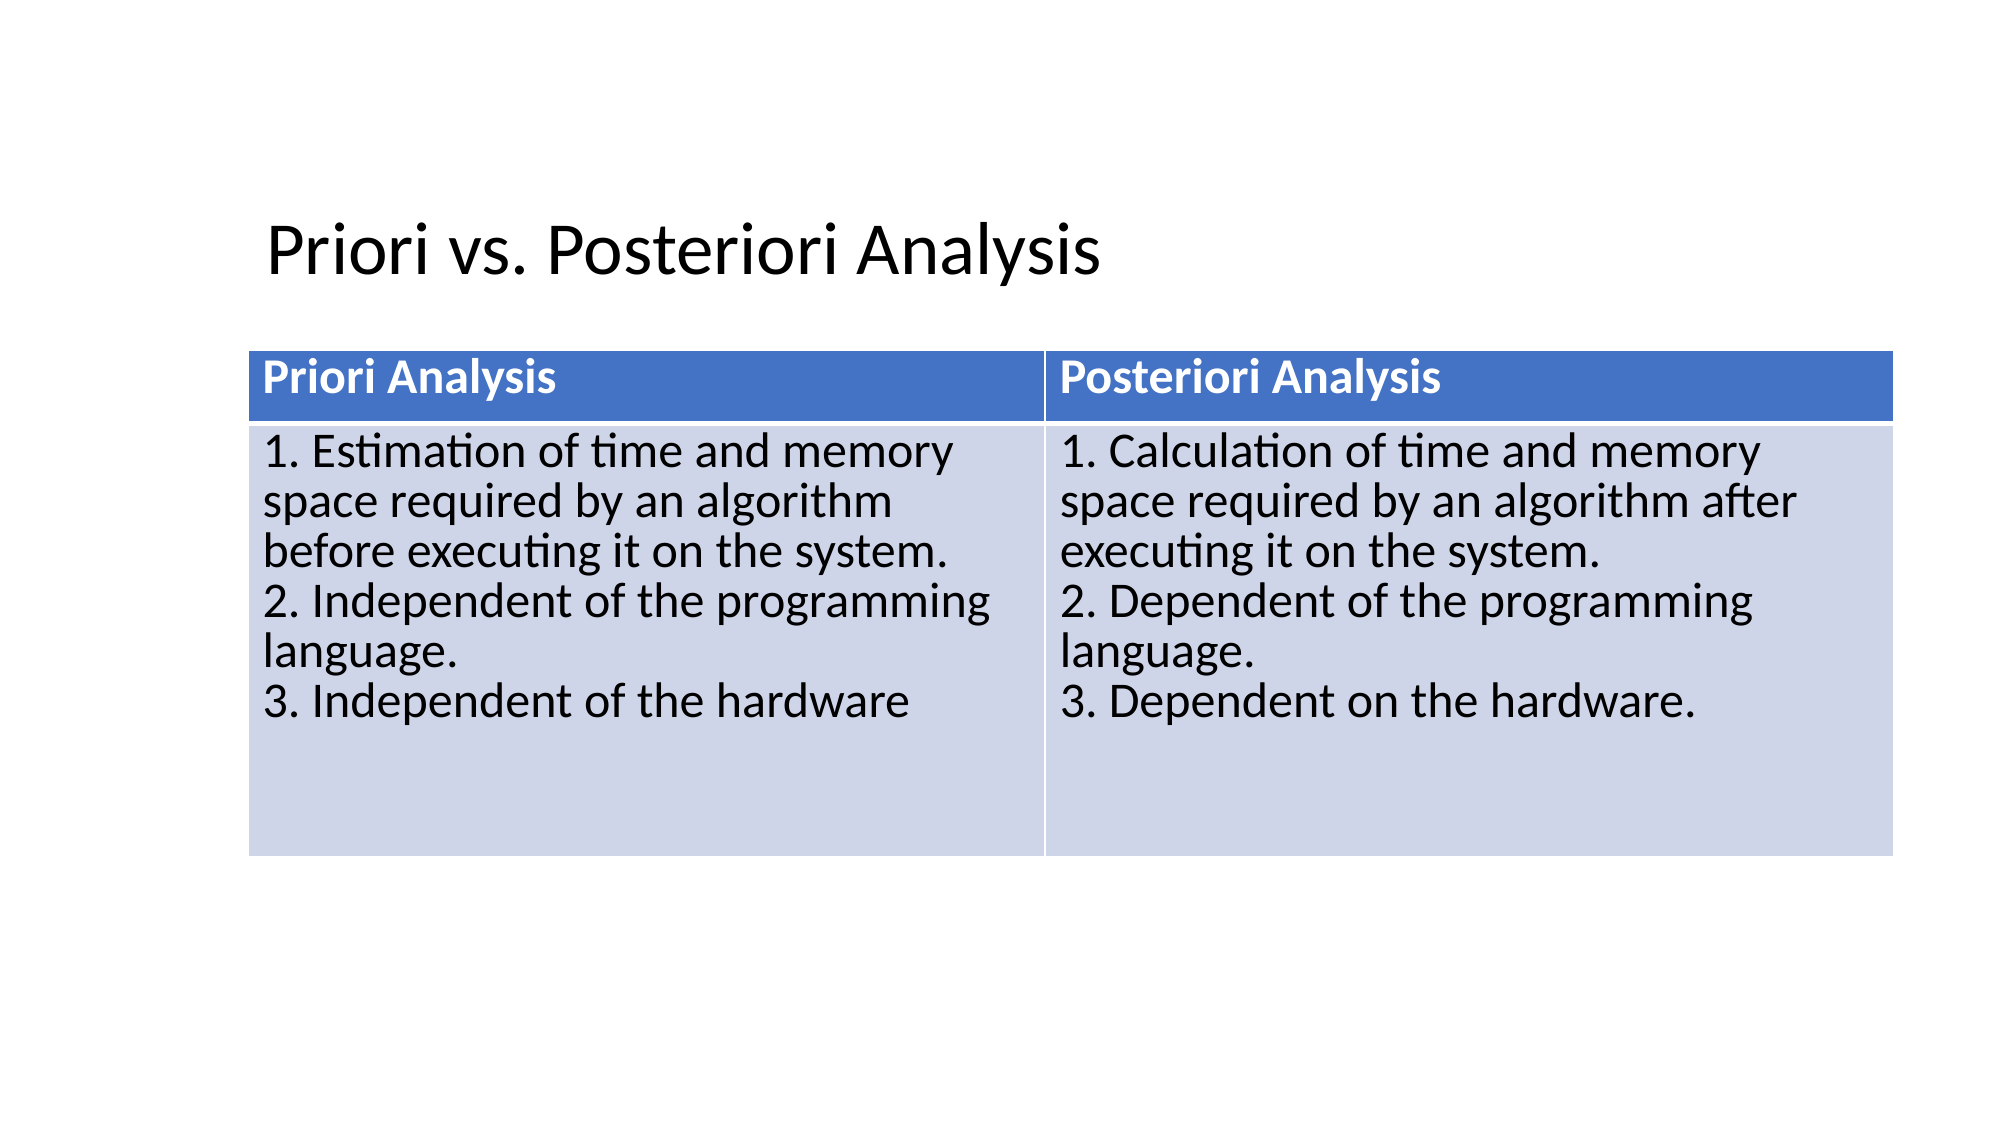

Priori vs. Posteriori Analysis
| Priori Analysis | Posteriori Analysis |
| --- | --- |
| 1. Estimation of time and memory space required by an algorithm before executing it on the system. 2. Independent of the programming language. 3. Independent of the hardware | 1. Calculation of time and memory space required by an algorithm after executing it on the system. 2. Dependent of the programming language. 3. Dependent on the hardware. |